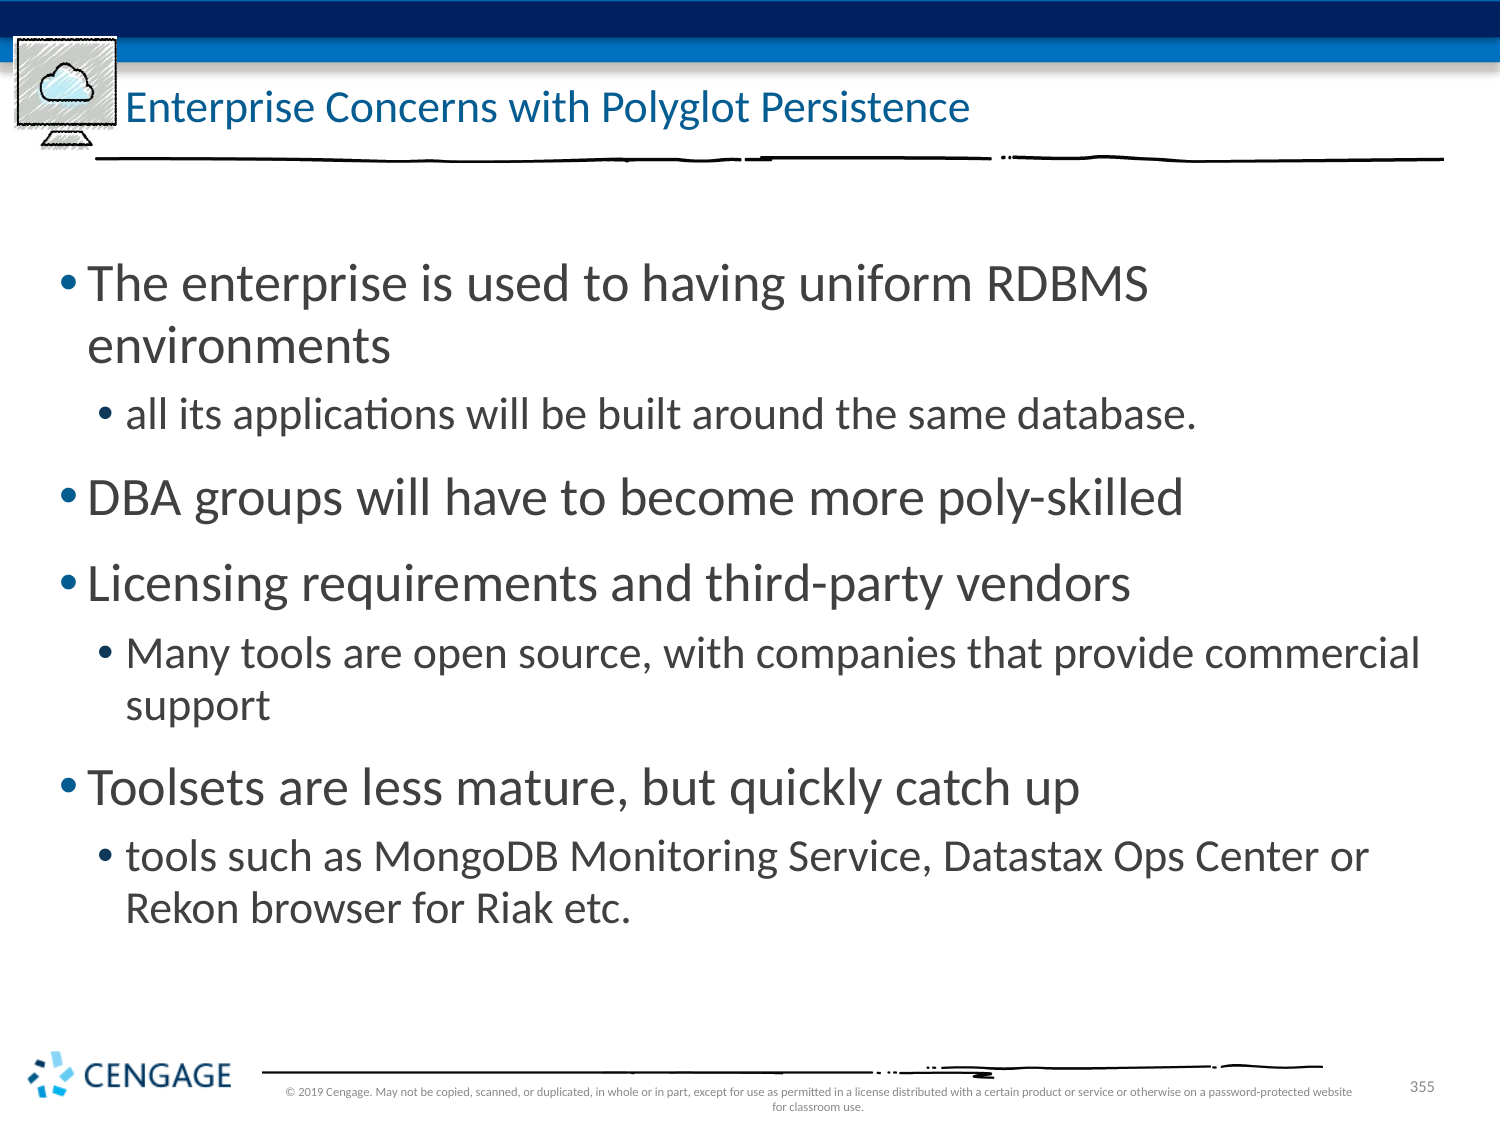

# Enterprise Concerns with Polyglot Persistence
The enterprise is used to having uniform RDBMS environments
all its applications will be built around the same database.
DBA groups will have to become more poly-skilled
Licensing requirements and third-party vendors
Many tools are open source, with companies that provide commercial support
Toolsets are less mature, but quickly catch up
tools such as MongoDB Monitoring Service, Datastax Ops Center or Rekon browser for Riak etc.
© 2019 Cengage. May not be copied, scanned, or duplicated, in whole or in part, except for use as permitted in a license distributed with a certain product or service or otherwise on a password-protected website for classroom use.